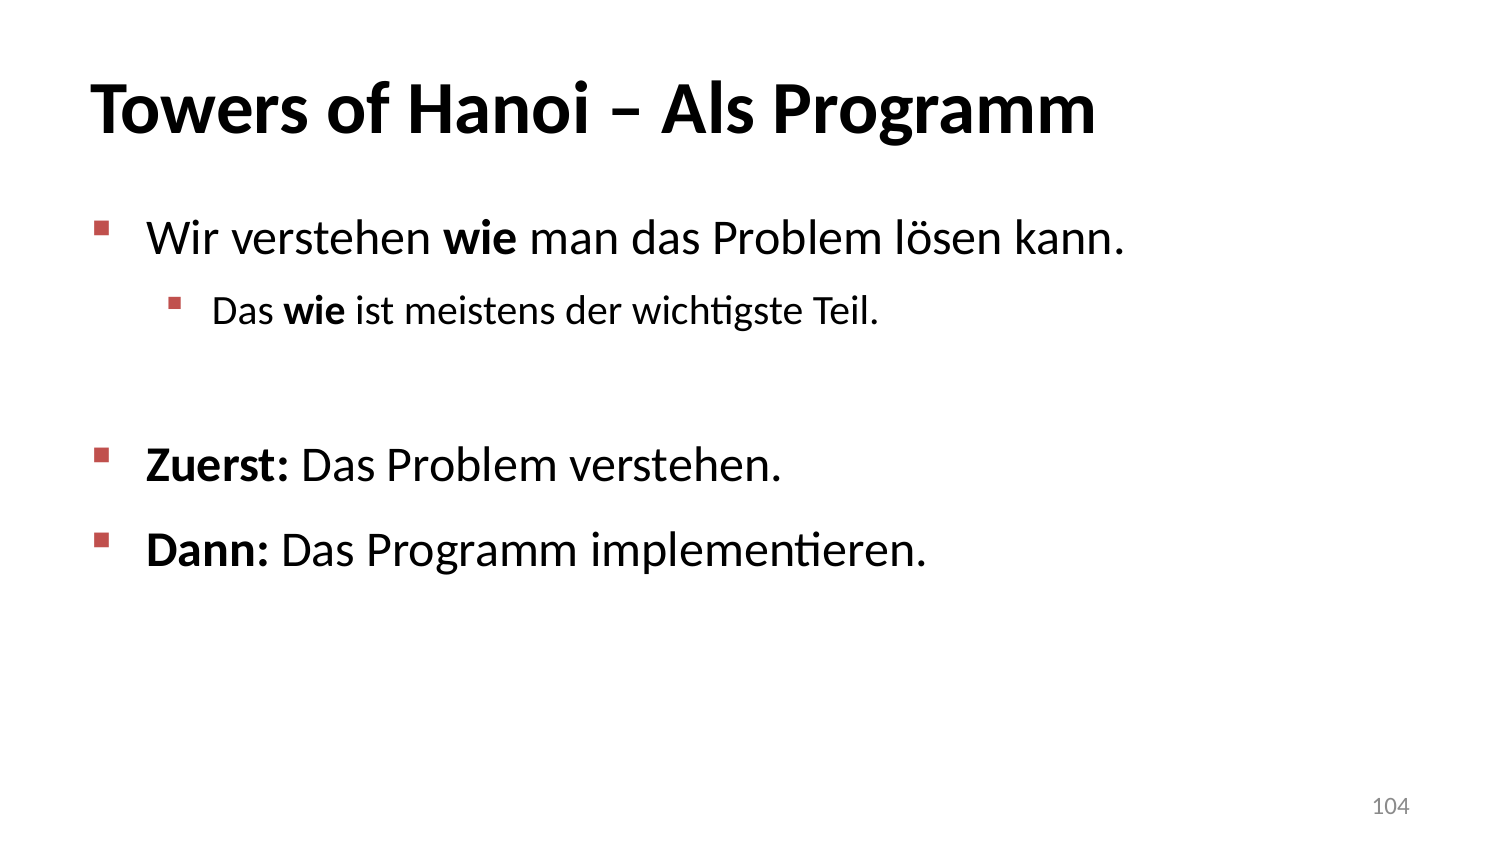

# Towers of Hanoi – Als Programm
Wir verstehen wie man das Problem lösen kann.
Das wie ist meistens der wichtigste Teil.

Zuerst: Das Problem verstehen.
Dann: Das Programm implementieren.
104